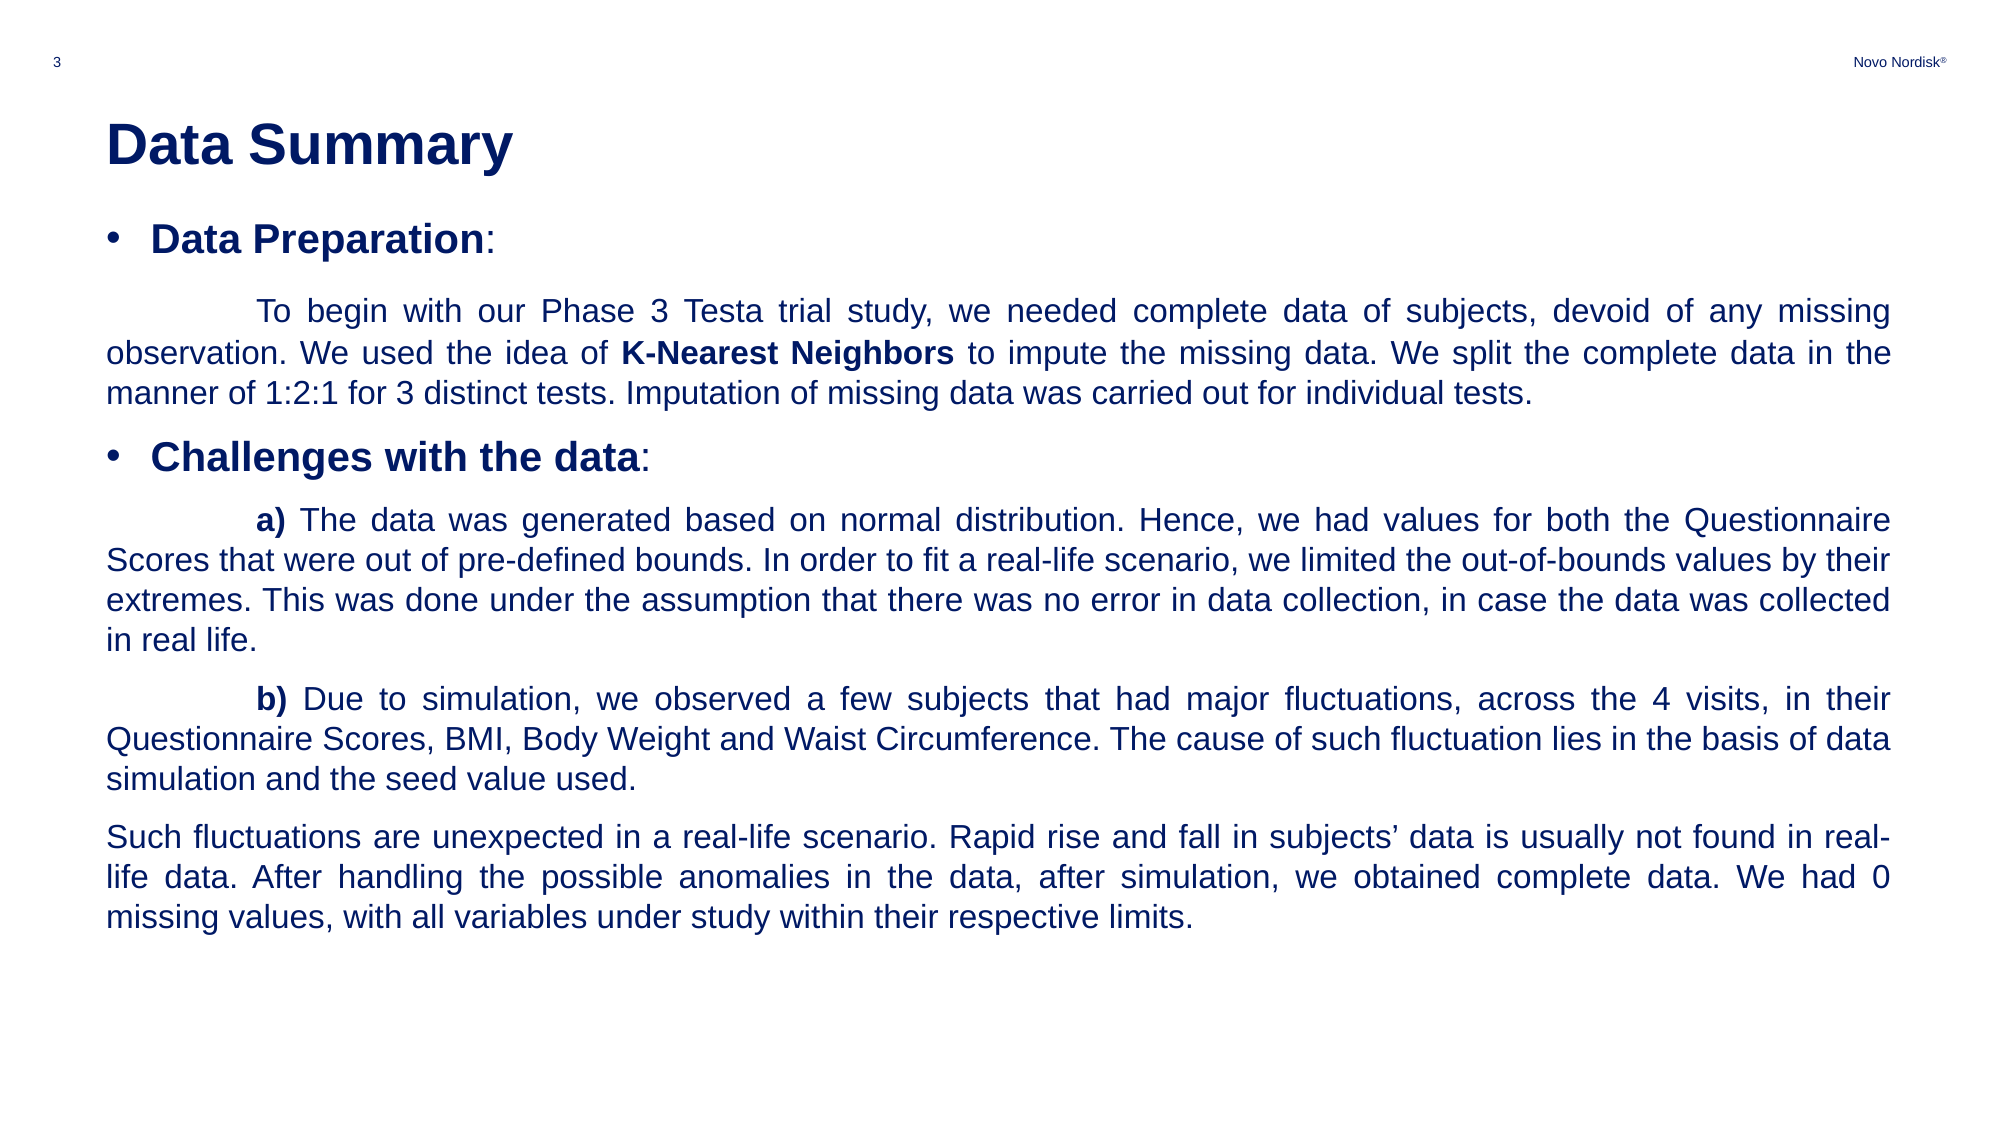

3

# Data Summary
Data Preparation:
	To begin with our Phase 3 Testa trial study, we needed complete data of subjects, devoid of any missing observation. We used the idea of K-Nearest Neighbors to impute the missing data. We split the complete data in the manner of 1:2:1 for 3 distinct tests. Imputation of missing data was carried out for individual tests.
Challenges with the data:
	a) The data was generated based on normal distribution. Hence, we had values for both the Questionnaire Scores that were out of pre-defined bounds. In order to fit a real-life scenario, we limited the out-of-bounds values by their extremes. This was done under the assumption that there was no error in data collection, in case the data was collected in real life.
	b) Due to simulation, we observed a few subjects that had major fluctuations, across the 4 visits, in their Questionnaire Scores, BMI, Body Weight and Waist Circumference. The cause of such fluctuation lies in the basis of data simulation and the seed value used.
Such fluctuations are unexpected in a real-life scenario. Rapid rise and fall in subjects’ data is usually not found in real-life data. After handling the possible anomalies in the data, after simulation, we obtained complete data. We had 0 missing values, with all variables under study within their respective limits.